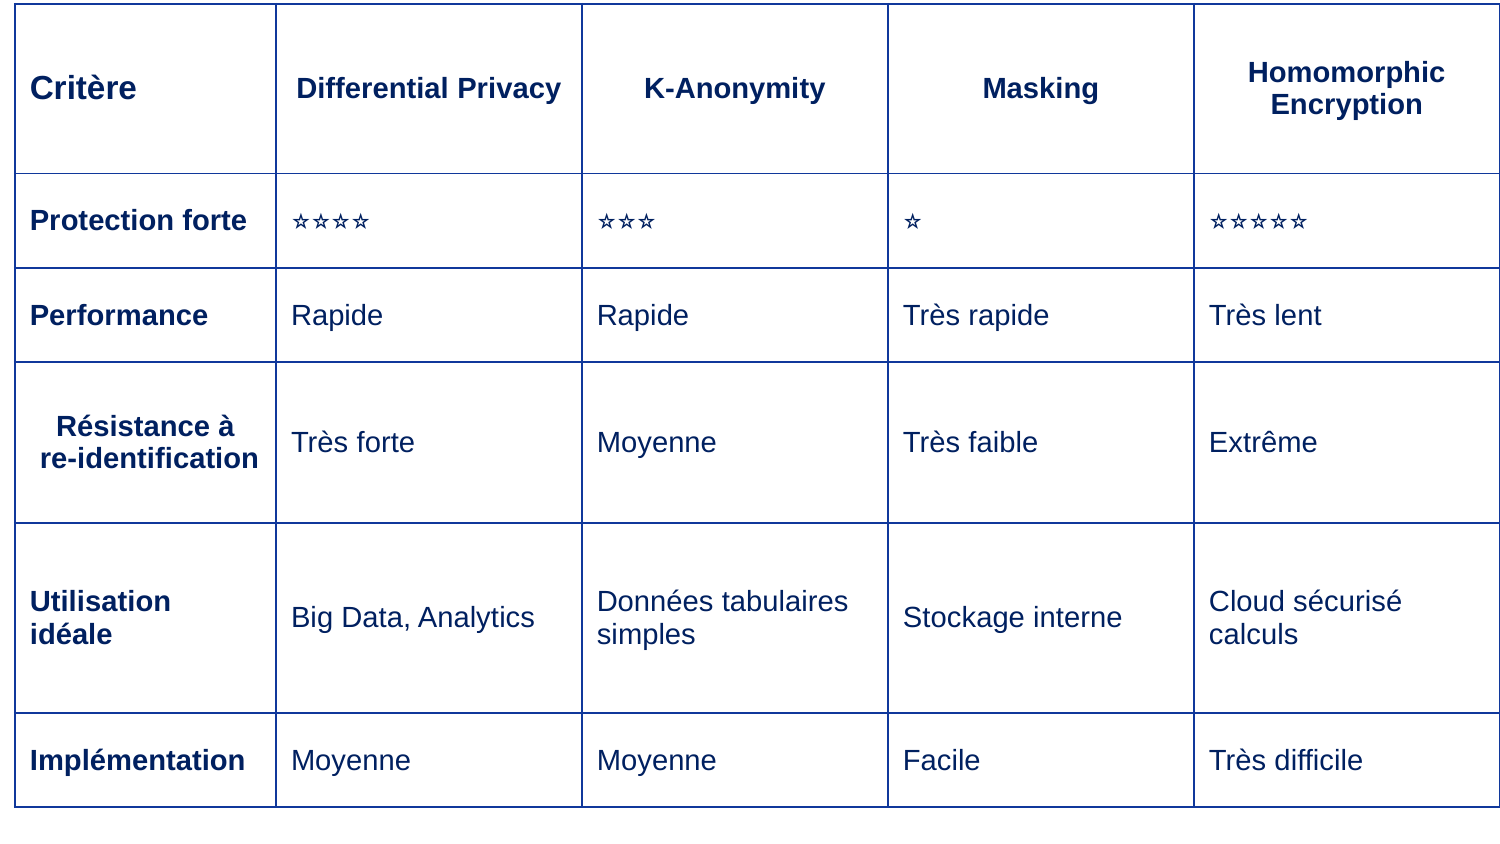

| Critère | Differential Privacy | K-Anonymity | Masking | Homomorphic Encryption |
| --- | --- | --- | --- | --- |
| Protection forte | ⭐⭐⭐⭐ | ⭐⭐⭐ | ⭐ | ⭐⭐⭐⭐⭐ |
| Performance | Rapide | Rapide | Très rapide | Très lent |
| Résistance à re-identification | Très forte | Moyenne | Très faible | Extrême |
| Utilisation idéale | Big Data, Analytics | Données tabulaires simples | Stockage interne | Cloud sécurisé calculs |
| Implémentation | Moyenne | Moyenne | Facile | Très difficile |